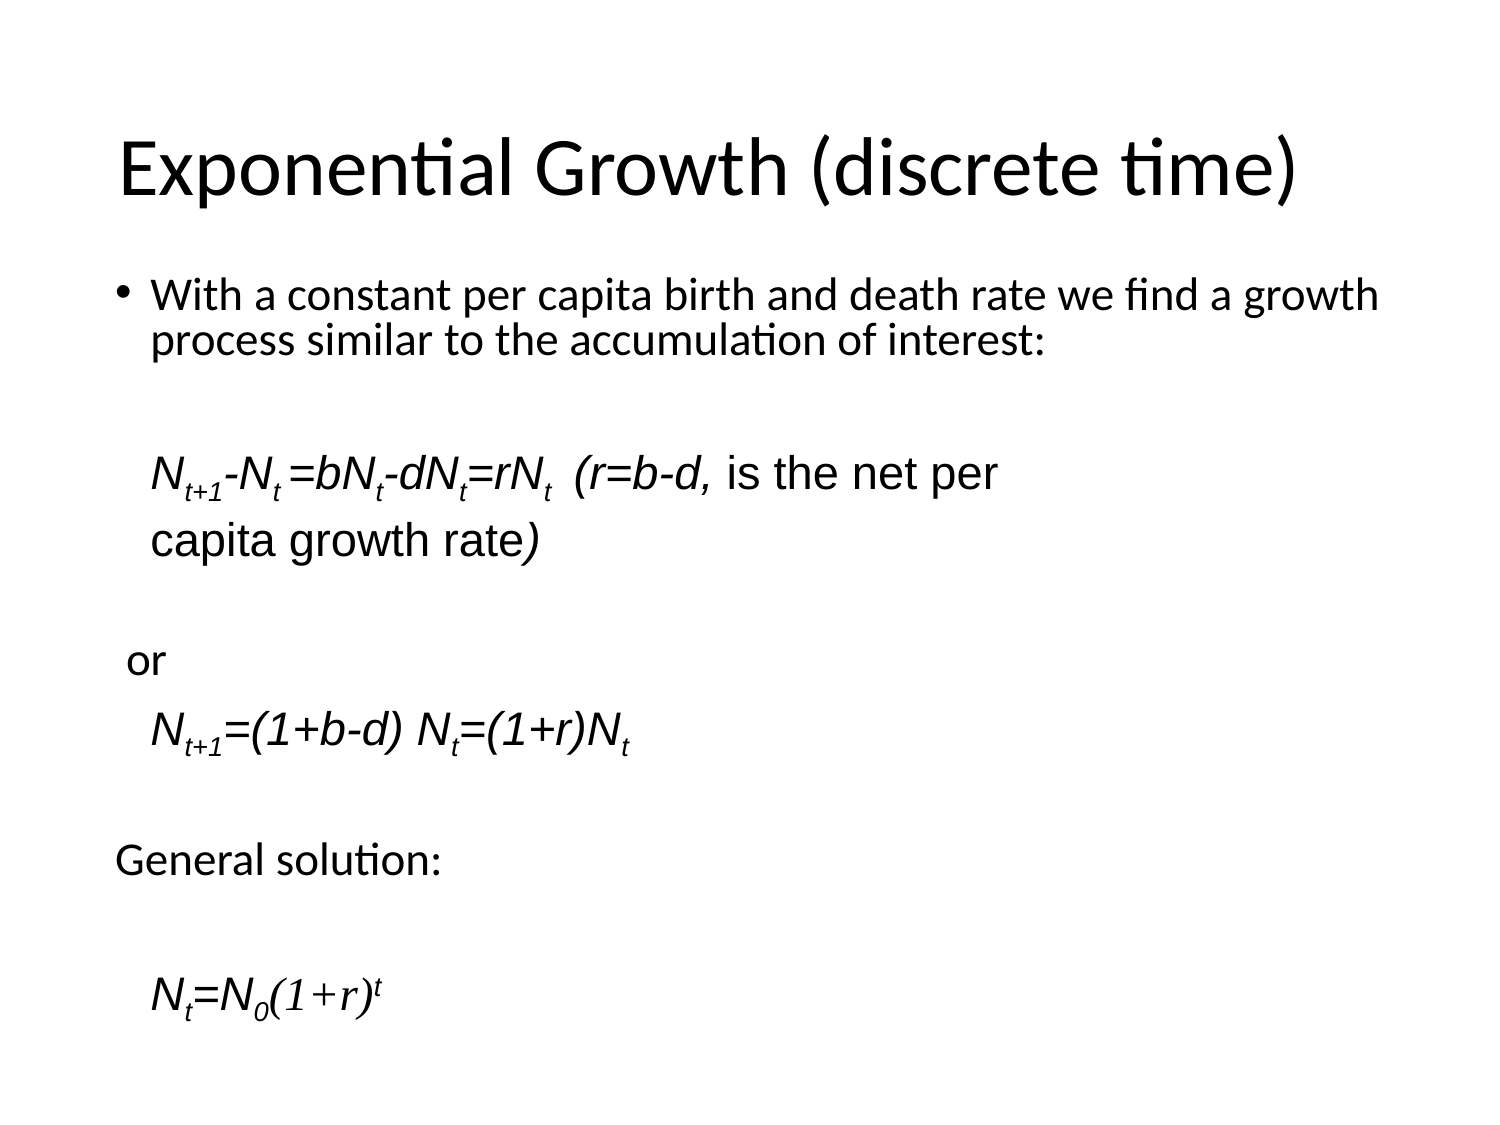

# Exponential Growth (discrete time)
With a constant per capita birth and death rate we find a growth process similar to the accumulation of interest:

	Nt+1-Nt =bNt-dNt=rNt	(r=b-d, is the net per
						capita growth rate)

 or
	Nt+1=(1+b-d) Nt=(1+r)Nt

General solution:

	Nt=N0(1+r)t